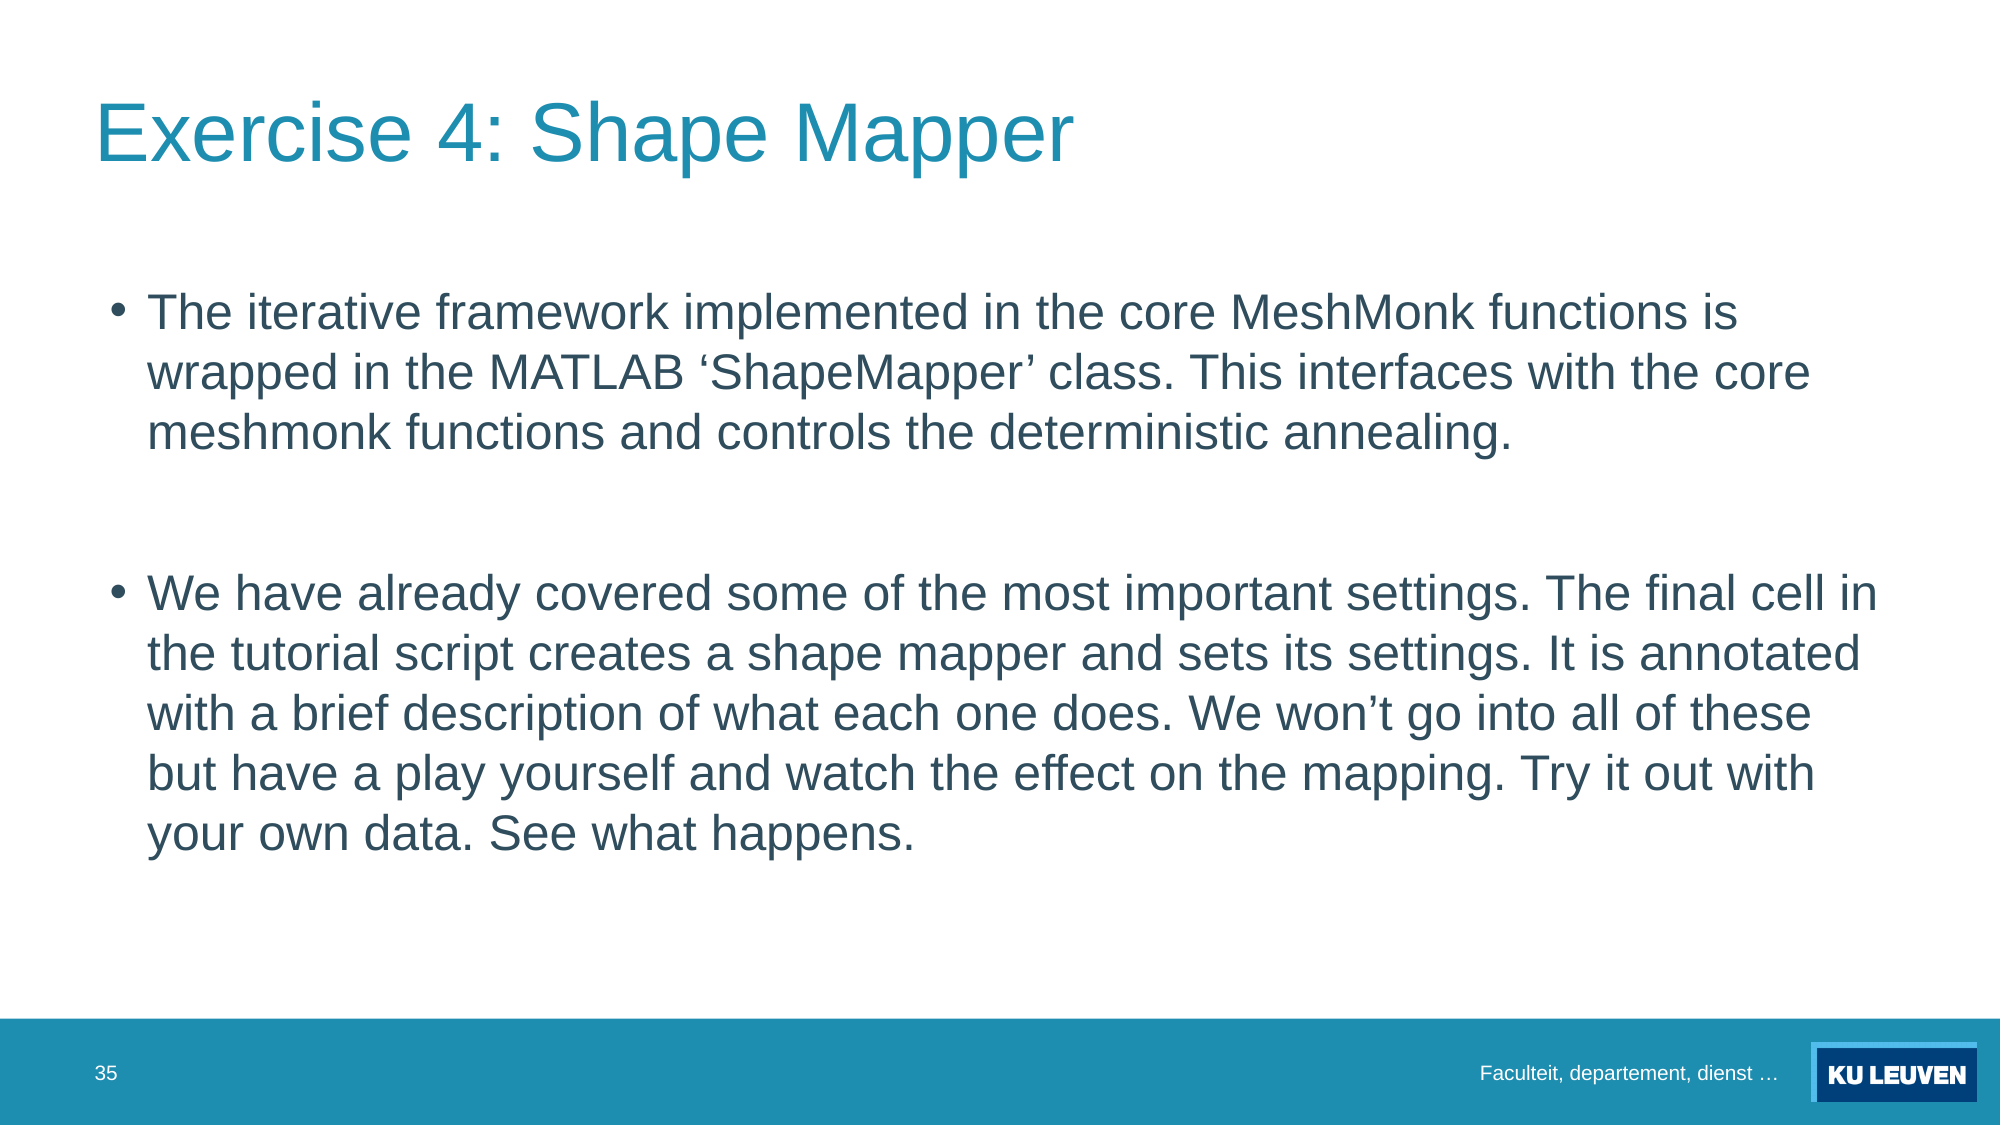

# Exercise 4: Shape Mapper
The iterative framework implemented in the core MeshMonk functions is wrapped in the MATLAB ‘ShapeMapper’ class. This interfaces with the core meshmonk functions and controls the deterministic annealing.

We have already covered some of the most important settings. The final cell in the tutorial script creates a shape mapper and sets its settings. It is annotated with a brief description of what each one does. We won’t go into all of these but have a play yourself and watch the effect on the mapping. Try it out with your own data. See what happens.
35
Faculteit, departement, dienst …